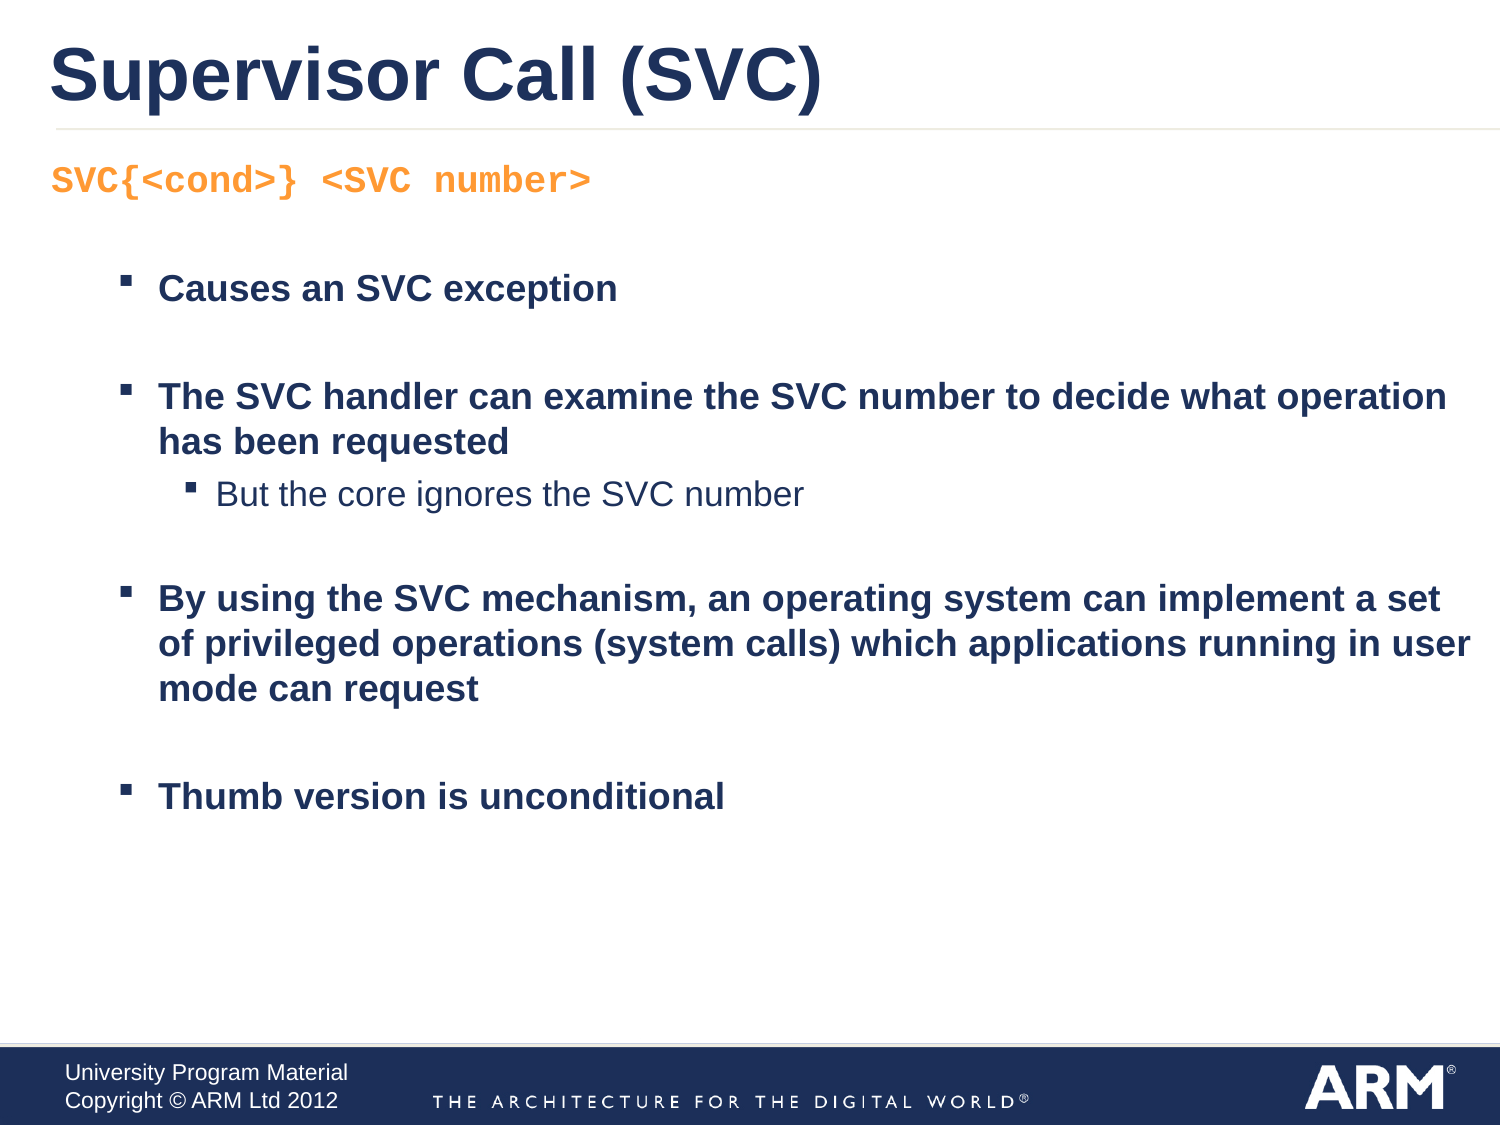

Supervisor Call (SVC)
SVC{<cond>} <SVC number>

Causes an SVC exception

The SVC handler can examine the SVC number to decide what operation has been requested
But the core ignores the SVC number

By using the SVC mechanism, an operating system can implement a set of privileged operations (system calls) which applications running in user mode can request

Thumb version is unconditional